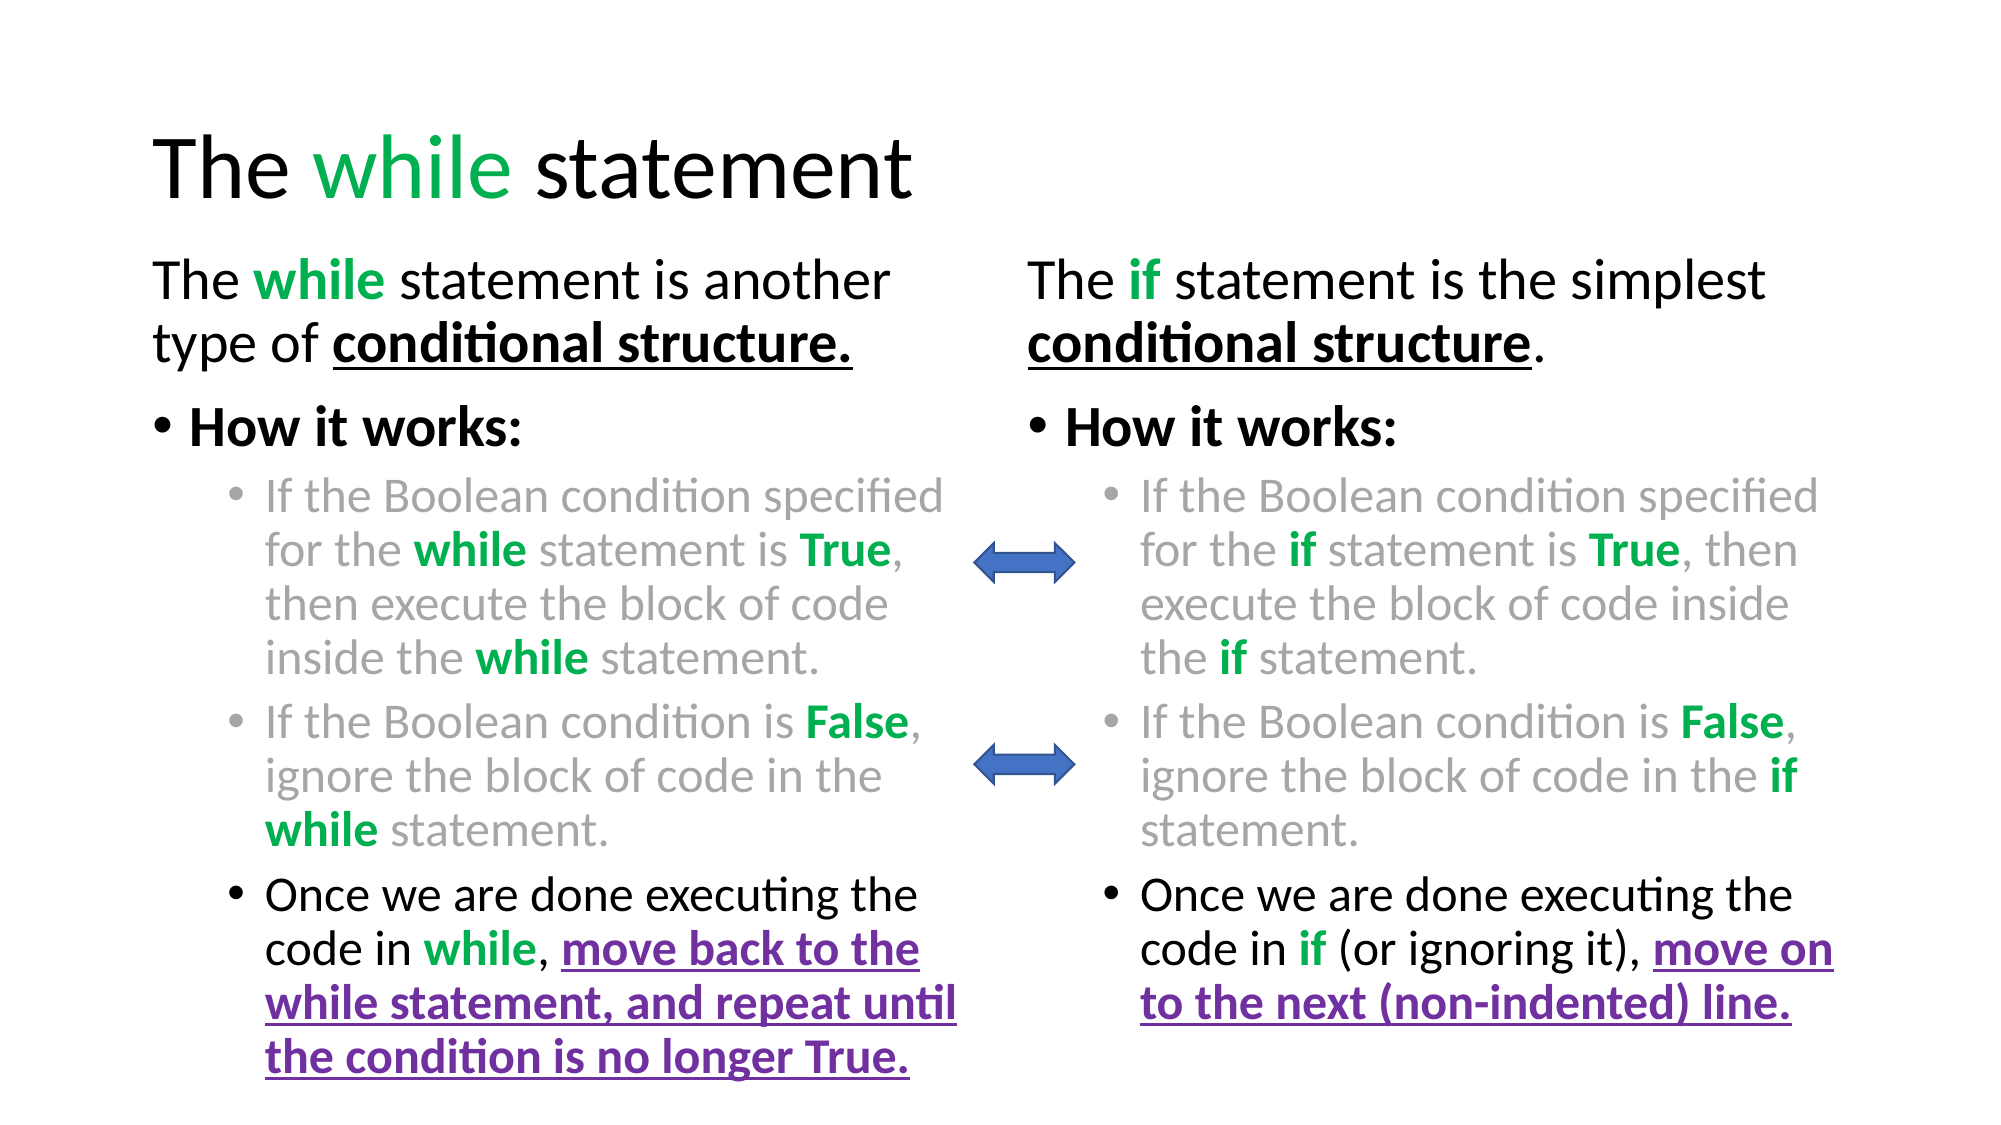

# The while statement
The while statement is another type of conditional structure.
How it works:
If the Boolean condition specified for the while statement is True, then execute the block of code inside the while statement.
If the Boolean condition is False, ignore the block of code in the while statement.
Once we are done executing the code in while, move back to the while statement, and repeat until the condition is no longer True.
The if statement is the simplest conditional structure.
How it works:
If the Boolean condition specified for the if statement is True, then execute the block of code inside the if statement.
If the Boolean condition is False, ignore the block of code in the if statement.
Once we are done executing the code in if (or ignoring it), move on to the next (non-indented) line.